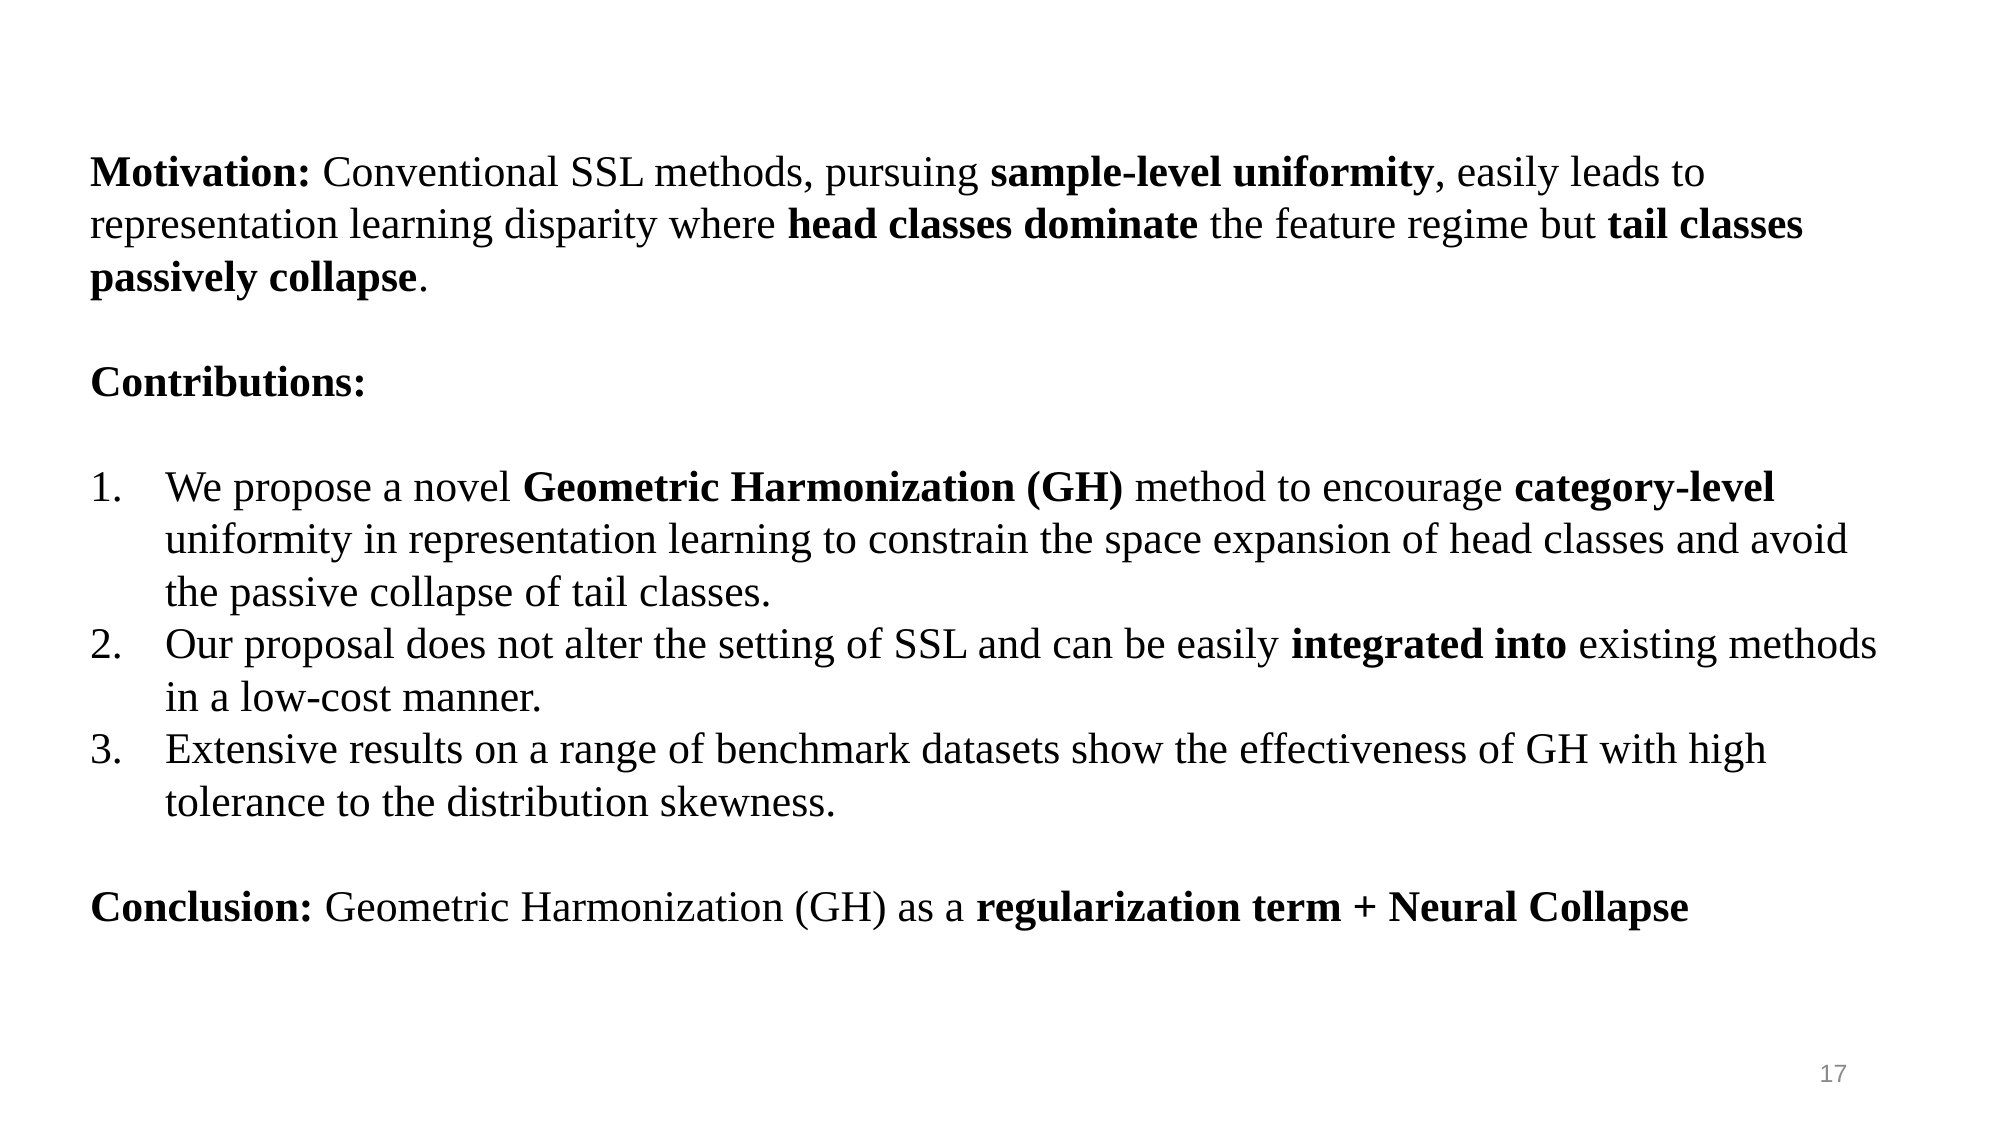

Motivation: Conventional SSL methods, pursuing sample-level uniformity, easily leads to representation learning disparity where head classes dominate the feature regime but tail classes passively collapse.

Contributions:

We propose a novel Geometric Harmonization (GH) method to encourage category-level uniformity in representation learning to constrain the space expansion of head classes and avoid the passive collapse of tail classes.
Our proposal does not alter the setting of SSL and can be easily integrated into existing methods in a low-cost manner.
Extensive results on a range of benchmark datasets show the effectiveness of GH with high tolerance to the distribution skewness.

Conclusion: Geometric Harmonization (GH) as a regularization term + Neural Collapse
17